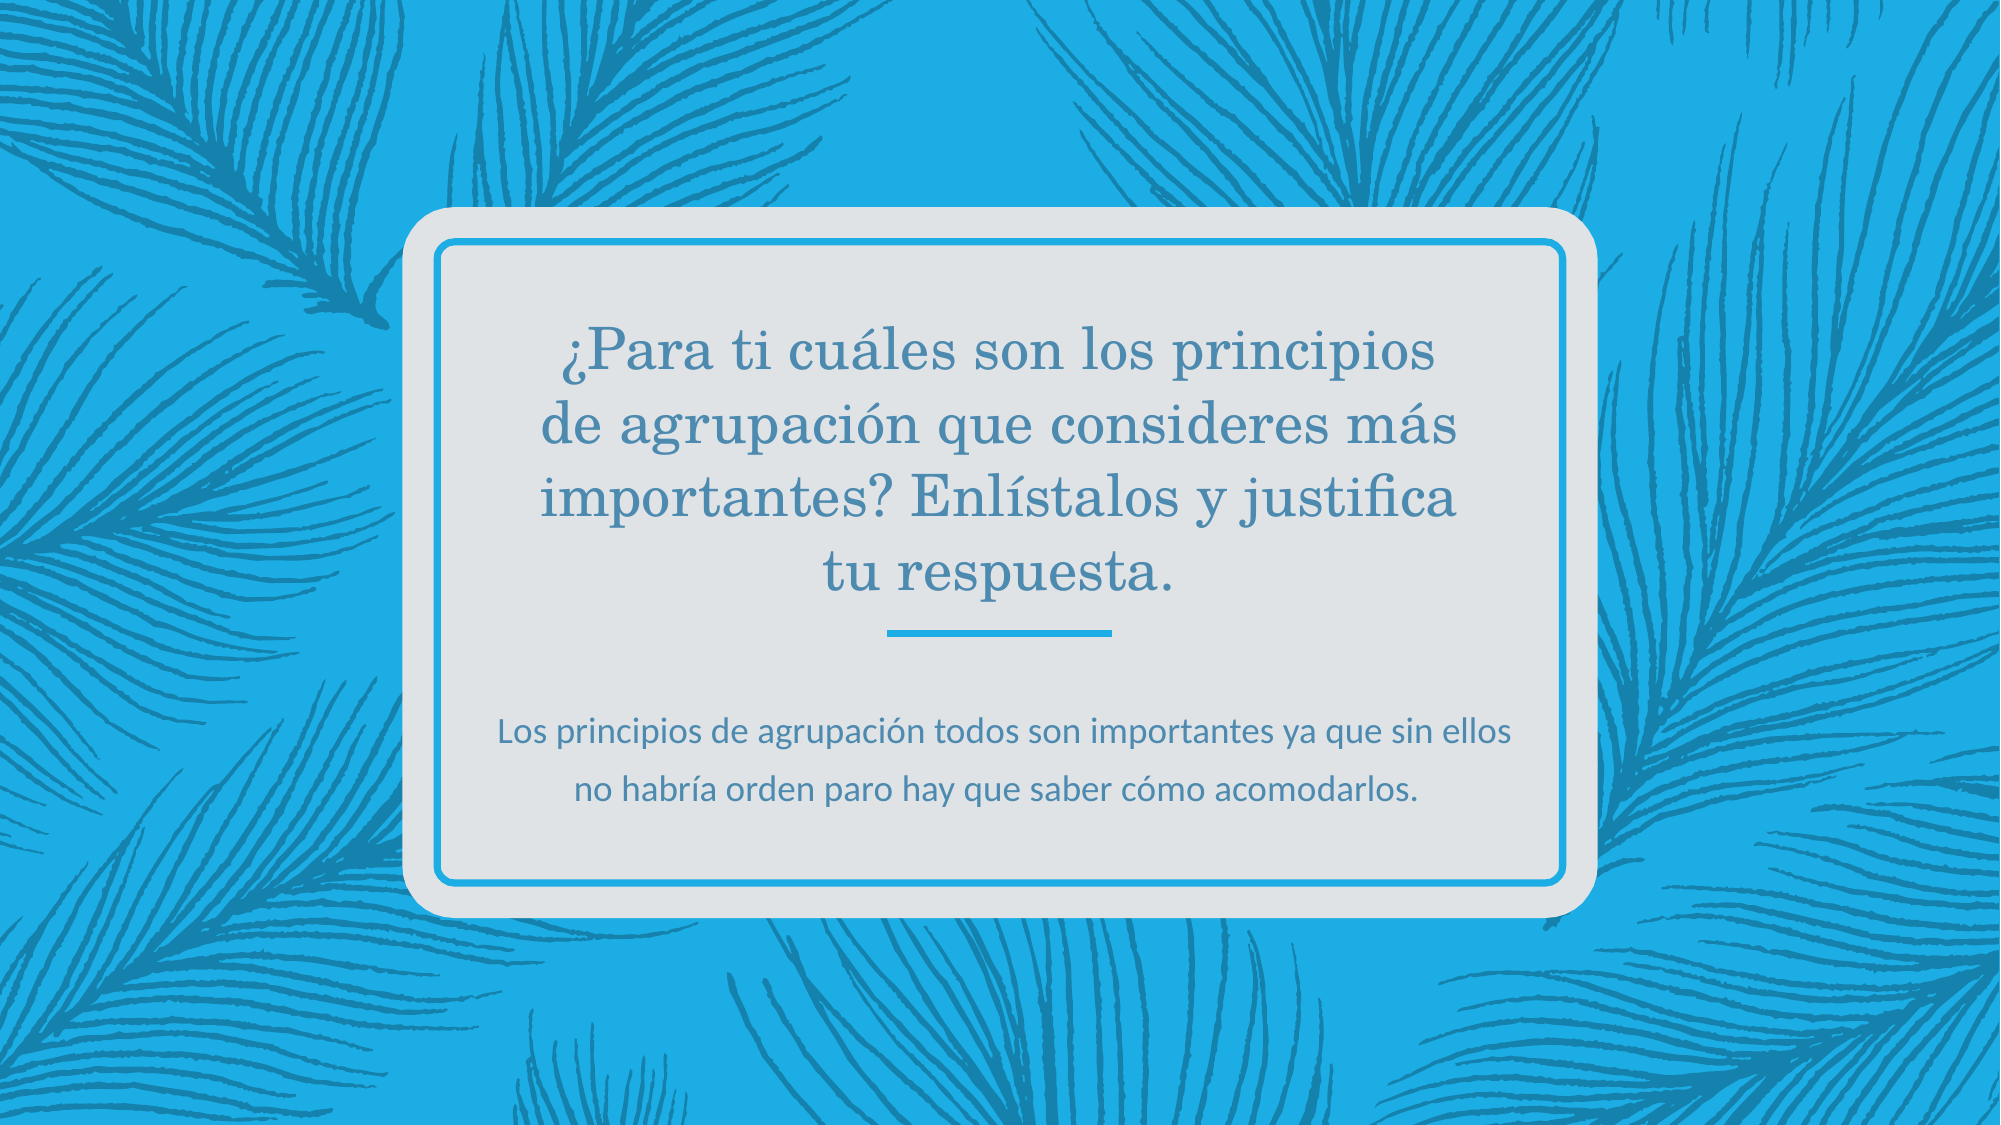

# ¿Para ti cuáles son los principios de agrupación que consideres más importantes? Enlístalos y justifica tu respuesta.
Los principios de agrupación todos son importantes ya que sin ellos no habría orden paro hay que saber cómo acomodarlos.